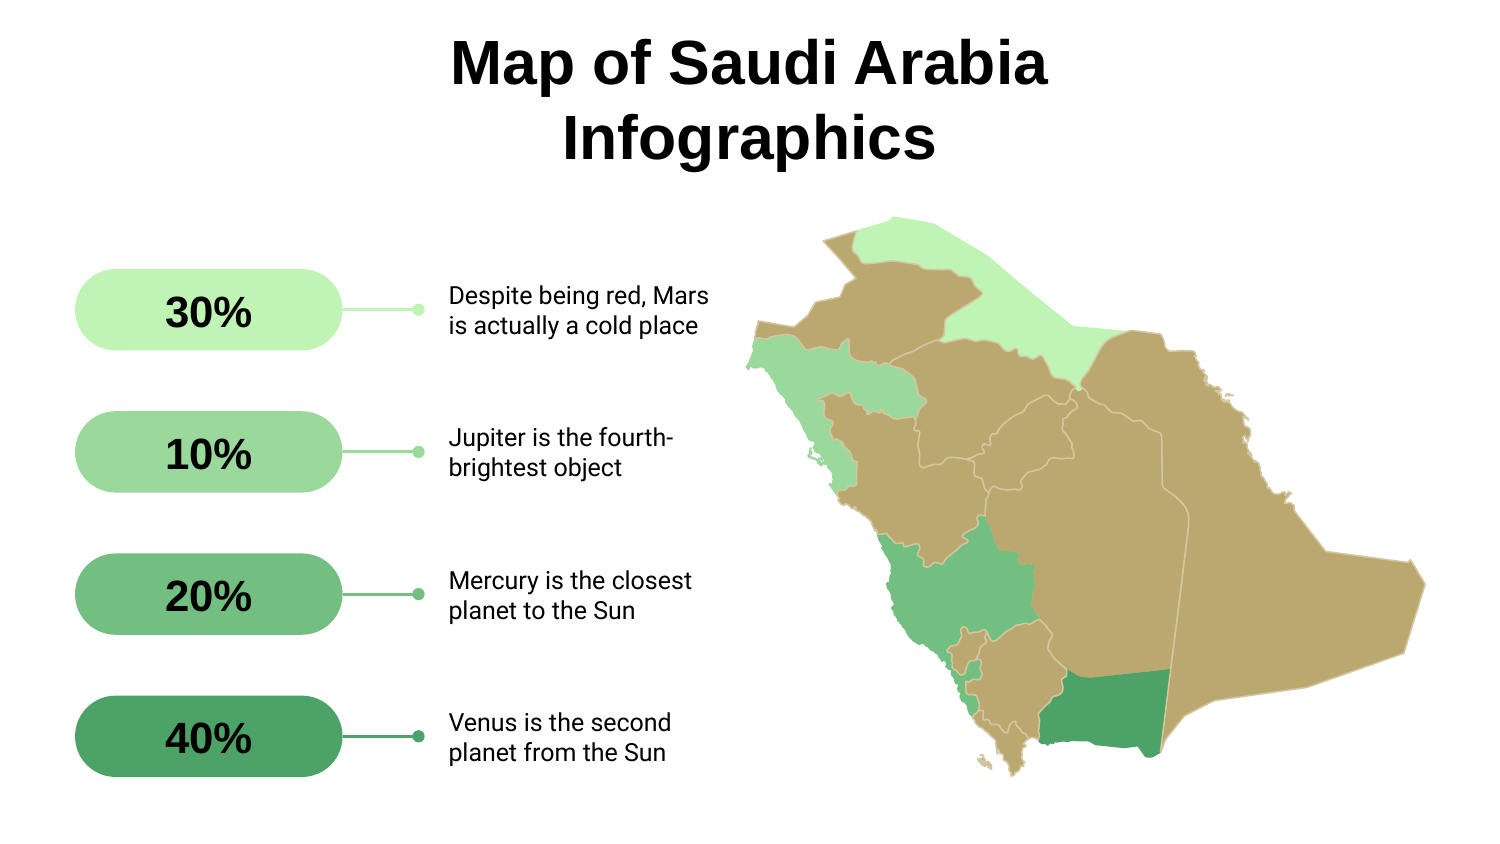

# Map of Saudi Arabia Infographics

30%
Despite being red, Mars is actually a cold place
10%
Jupiter is the fourth-brightest object
20%
Mercury is the closest planet to the Sun
40%
Venus is the second planet from the Sun